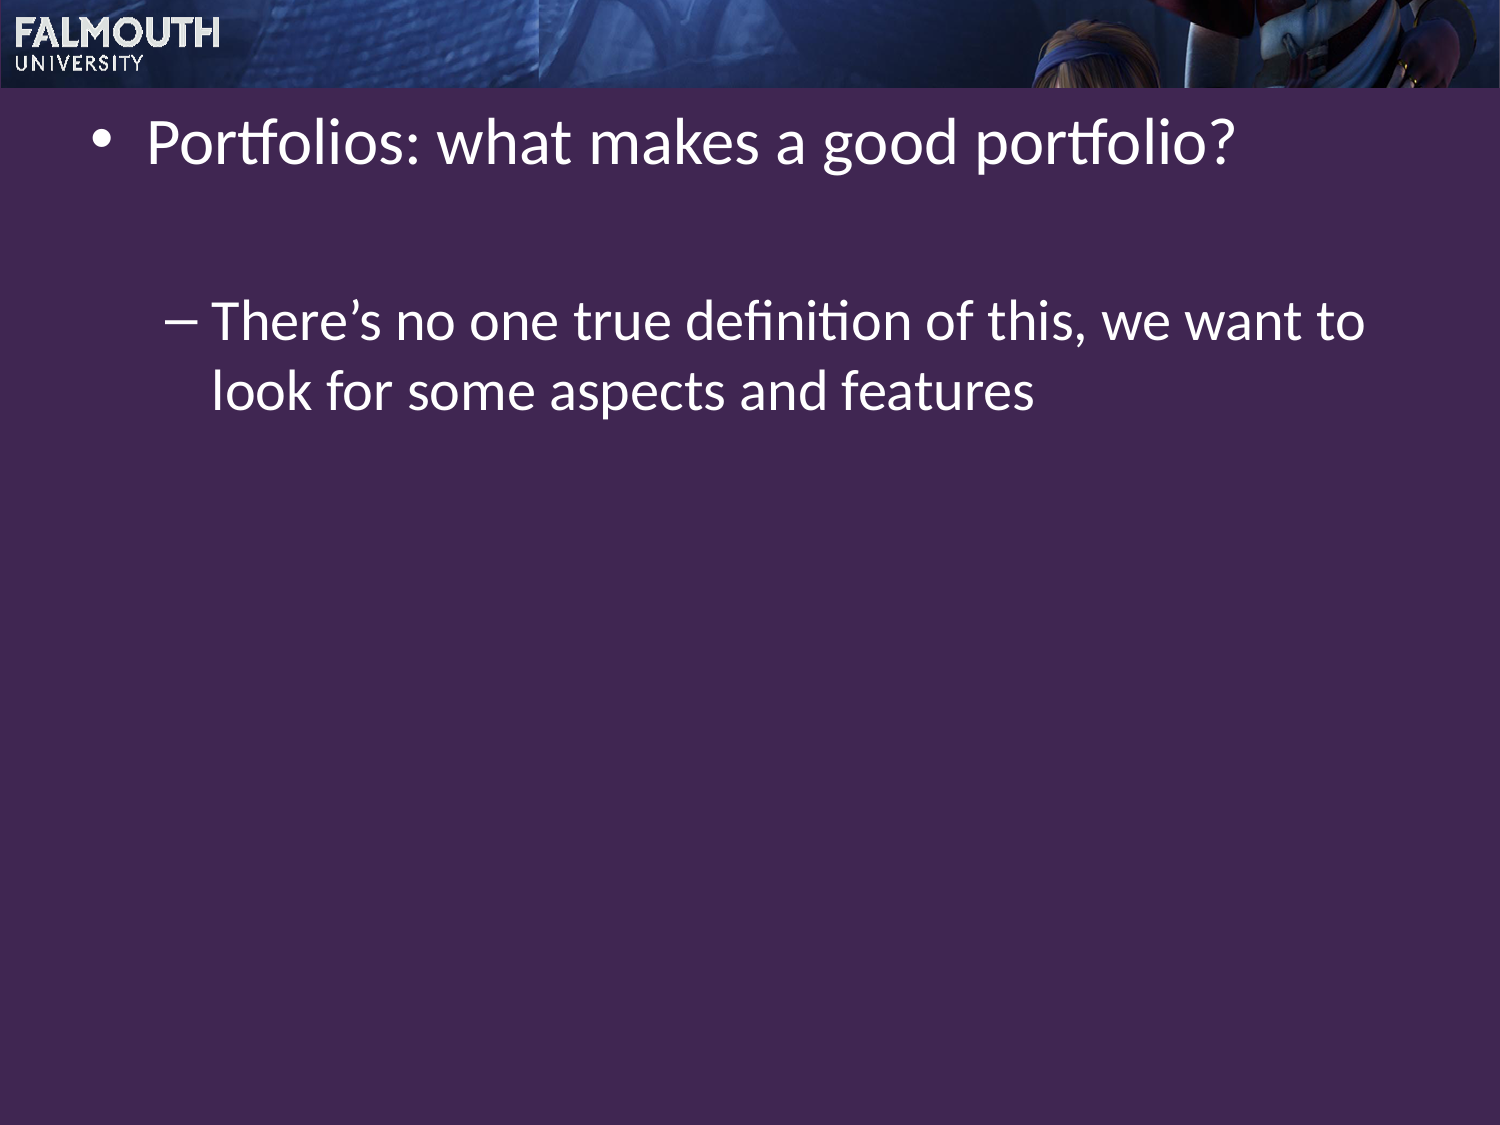

Portfolios: what makes a good portfolio?

There’s no one true definition of this, we want to look for some aspects and features